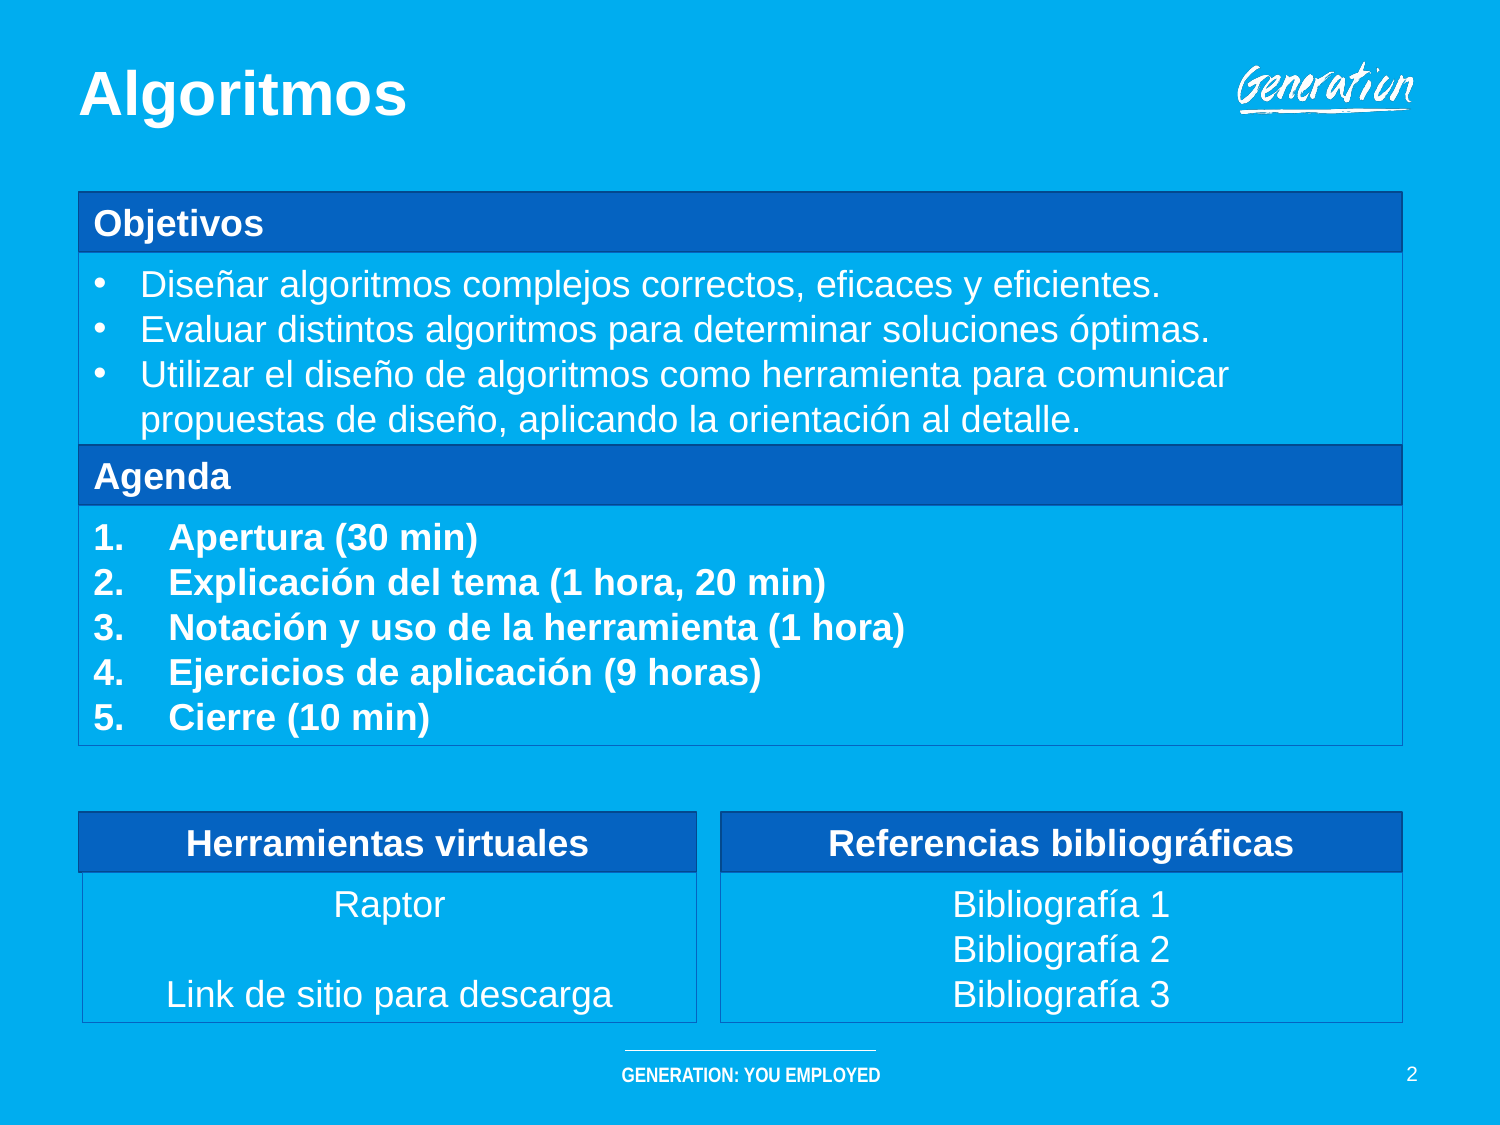

# Algoritmos
Objetivos
Diseñar algoritmos complejos correctos, eficaces y eficientes.
Evaluar distintos algoritmos para determinar soluciones óptimas.
Utilizar el diseño de algoritmos como herramienta para comunicar propuestas de diseño, aplicando la orientación al detalle.
Agenda
Apertura (30 min)
Explicación del tema (1 hora, 20 min)
Notación y uso de la herramienta (1 hora)
Ejercicios de aplicación (9 horas)
Cierre (10 min)
Herramientas virtuales
Referencias bibliográficas
Raptor

Link de sitio para descarga
Bibliografía 1
Bibliografía 2
Bibliografía 3